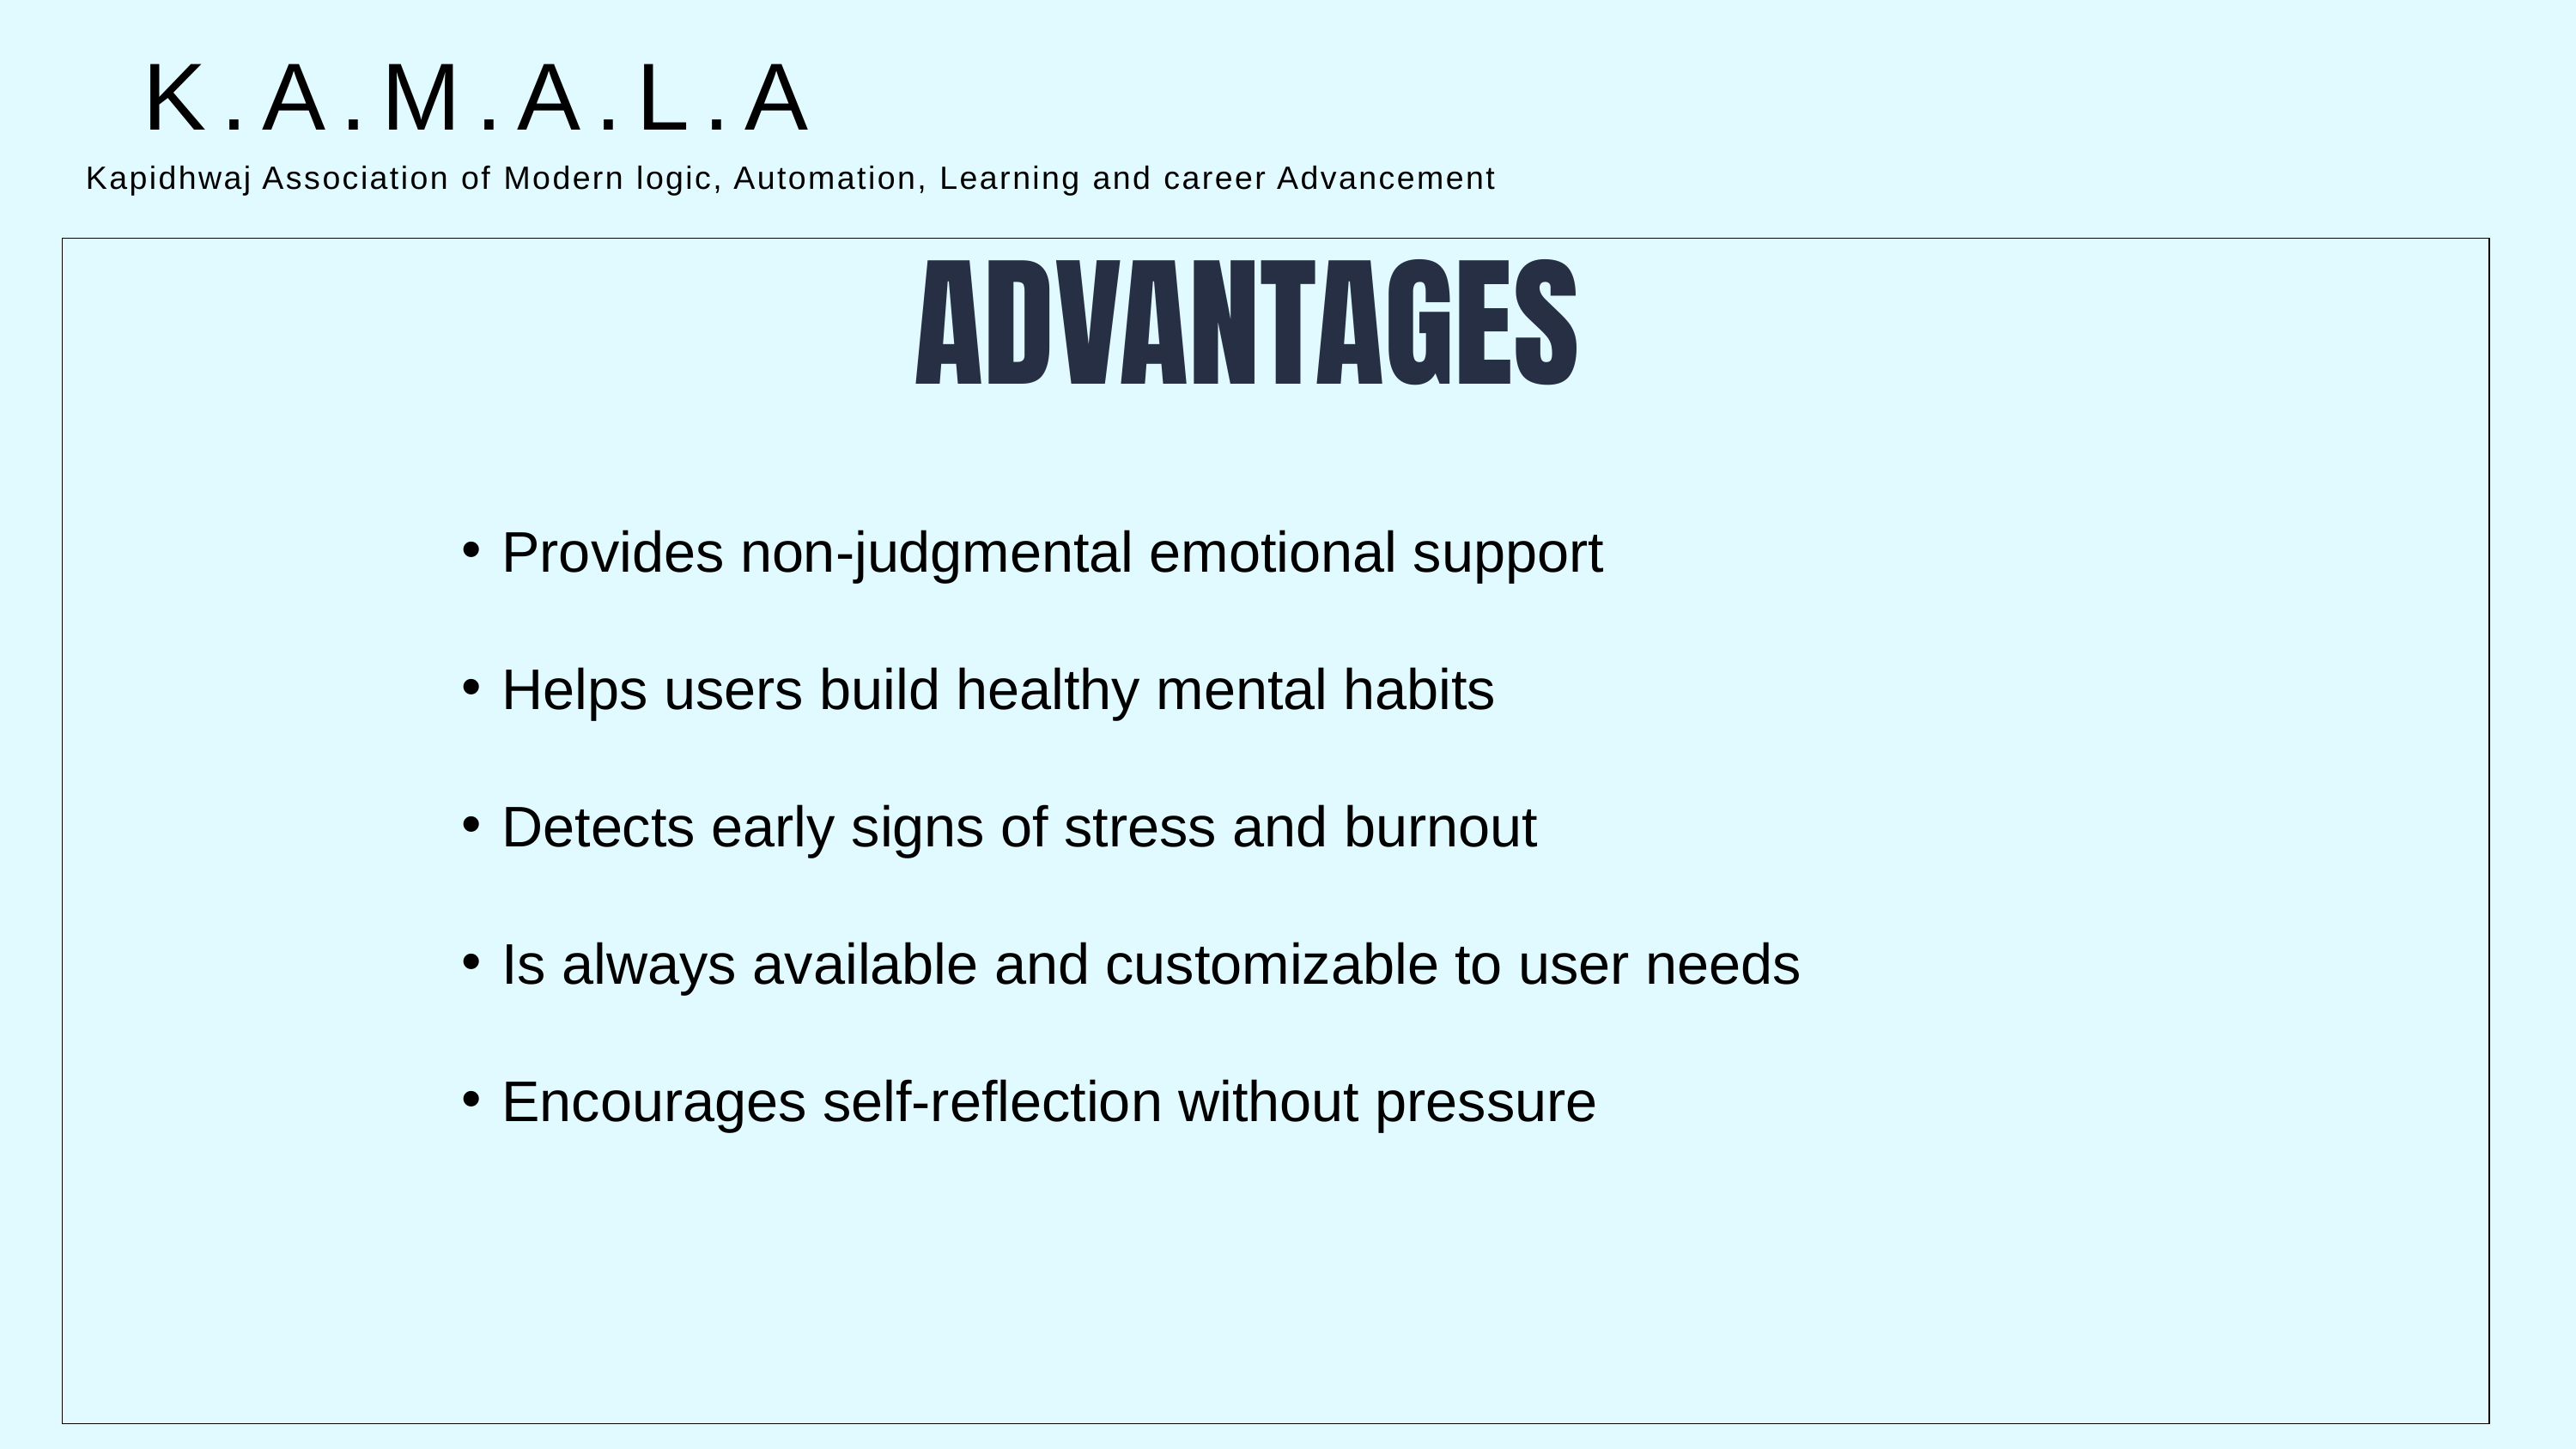

K.A.M.A.L.A
Kapidhwaj Association of Modern logic, Automation, Learning and career Advancement

Provides non-judgmental emotional support

Helps users build healthy mental habits

Detects early signs of stress and burnout

Is always available and customizable to user needs

Encourages self-reflection without pressure

ADVANTAGES